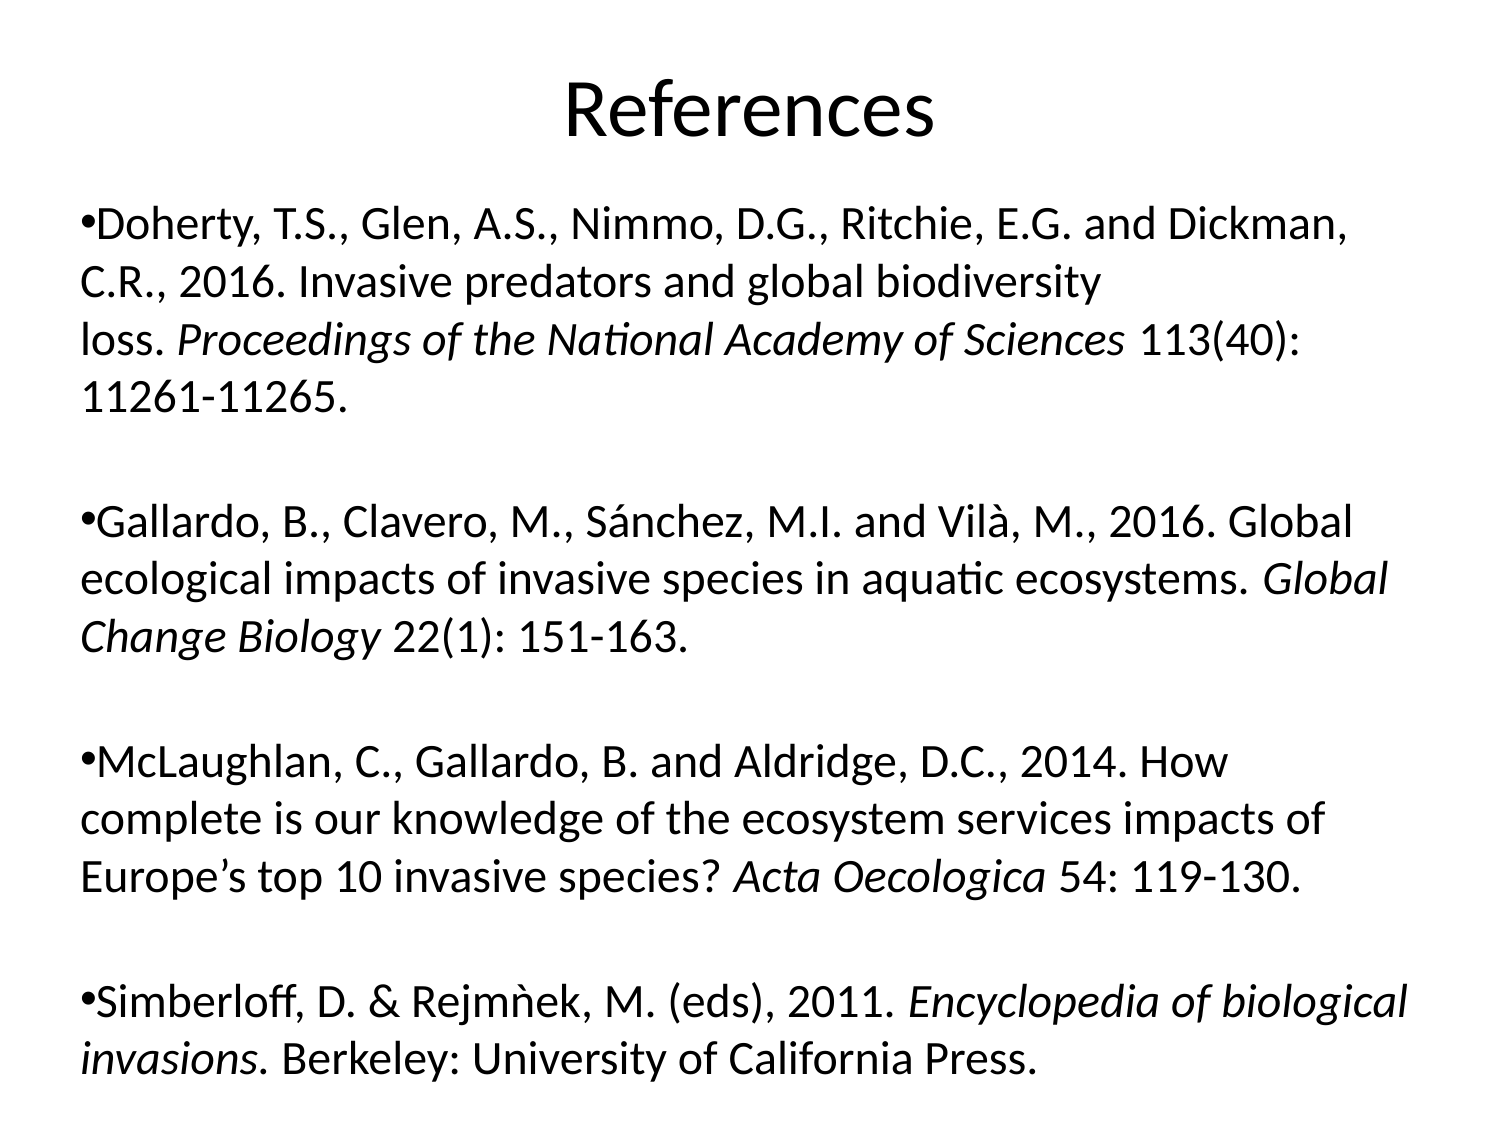

# References
Doherty, T.S., Glen, A.S., Nimmo, D.G., Ritchie, E.G. and Dickman, C.R., 2016. Invasive predators and global biodiversity loss. Proceedings of the National Academy of Sciences 113(40): 11261-11265.
Gallardo, B., Clavero, M., Sánchez, M.I. and Vilà, M., 2016. Global ecological impacts of invasive species in aquatic ecosystems. Global Change Biology 22(1): 151-163.
McLaughlan, C., Gallardo, B. and Aldridge, D.C., 2014. How complete is our knowledge of the ecosystem services impacts of Europe’s top 10 invasive species? Acta Oecologica 54: 119-130.
Simberloff, D. & Rejmǹek, M. (eds), 2011. Encyclopedia of biological invasions. Berkeley: University of California Press.